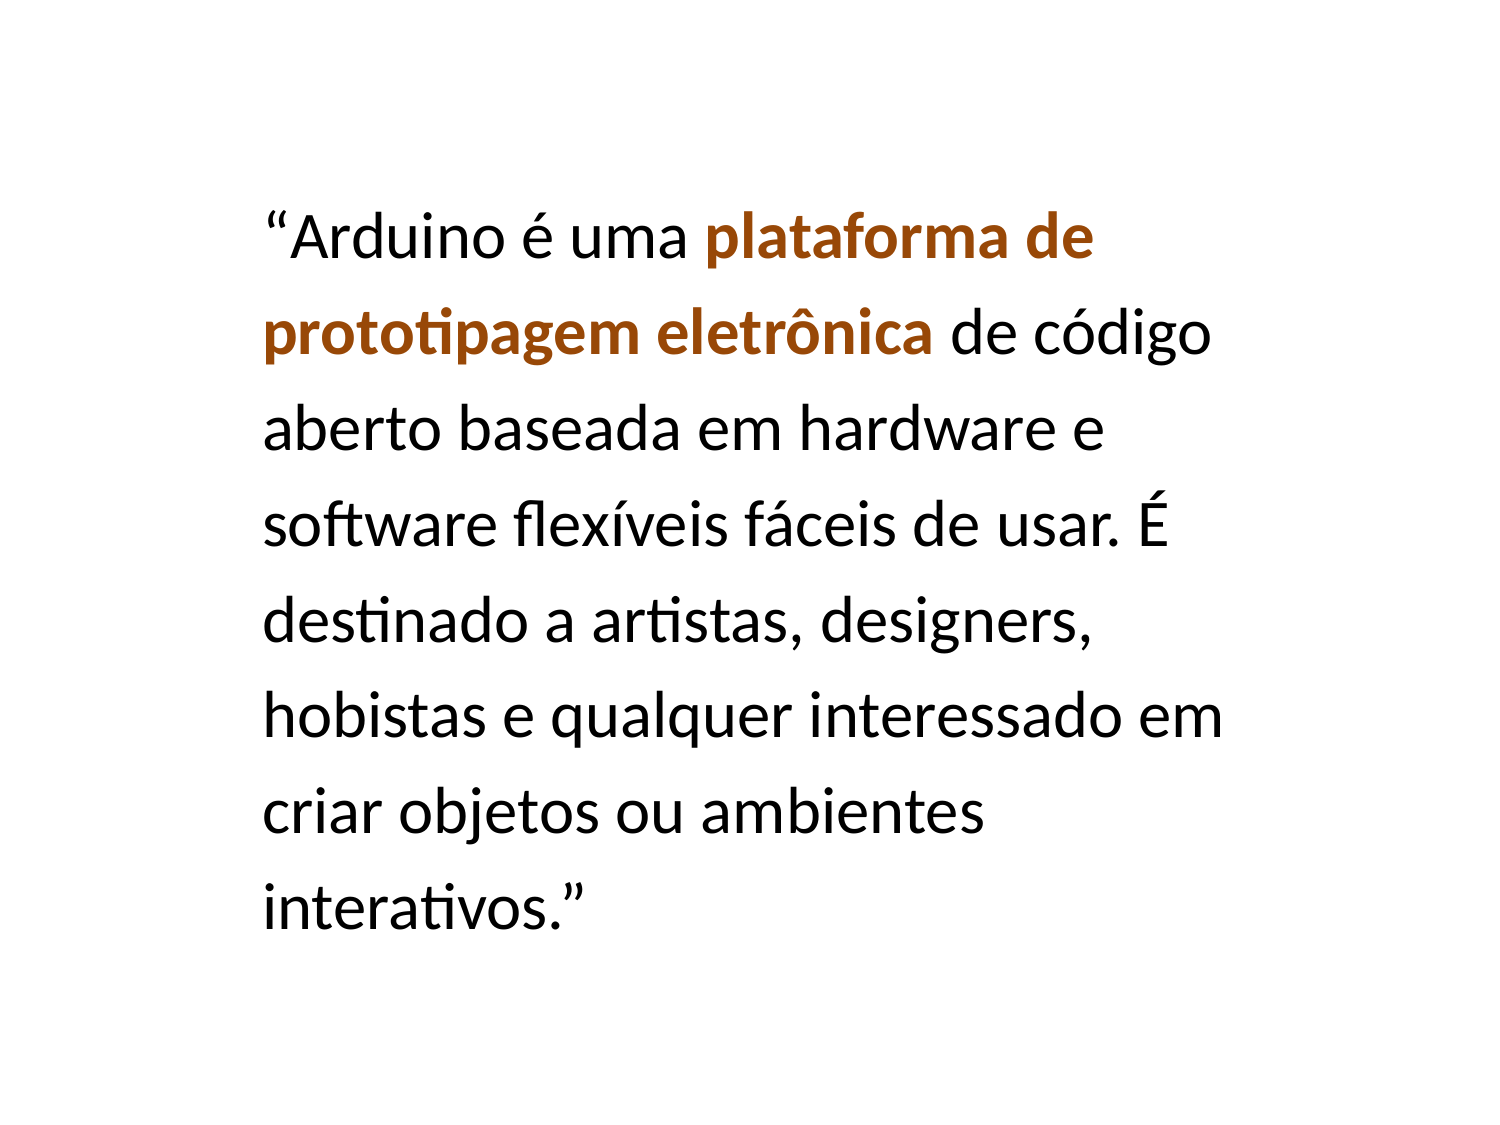

“Arduino é uma plataforma de prototipagem eletrônica de código aberto baseada em hardware e software flexíveis fáceis de usar. É destinado a artistas, designers, hobistas e qualquer interessado em criar objetos ou ambientes interativos.”